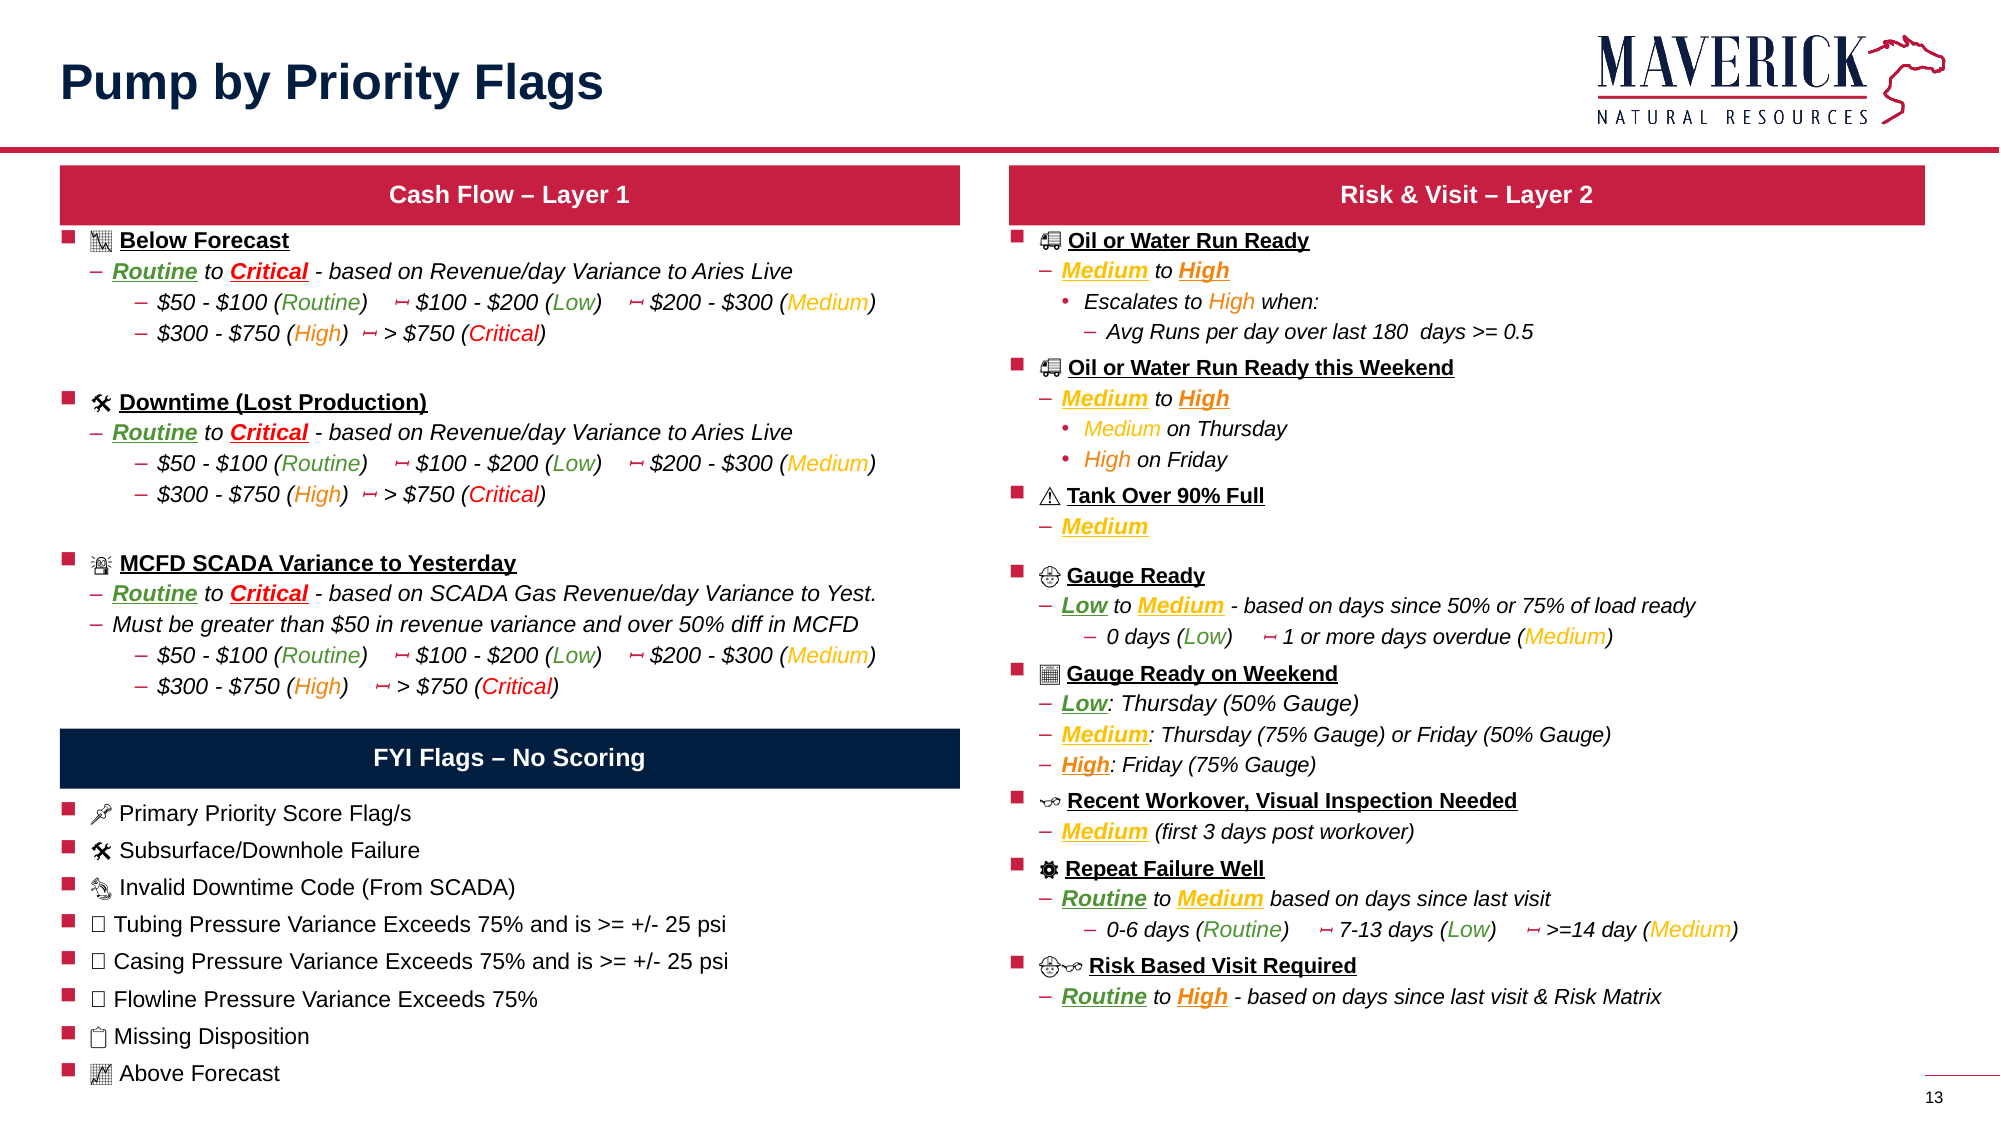

# Pump by Priority Flags
Cash Flow – Layer 1
Risk & Visit – Layer 2
📉 Below Forecast
Routine to Critical - based on Revenue/day Variance to Aries Live
$50 - $100 (Routine)    ꟷ $100 - $200 (Low)    ꟷ $200 - $300 (Medium)
$300 - $750 (High)  ꟷ > $750 (Critical)

🛠️ Downtime (Lost Production)
Routine to Critical - based on Revenue/day Variance to Aries Live
$50 - $100 (Routine)    ꟷ $100 - $200 (Low)    ꟷ $200 - $300 (Medium)
$300 - $750 (High)  ꟷ > $750 (Critical)

🚨 MCFD SCADA Variance to Yesterday
Routine to Critical - based on SCADA Gas Revenue/day Variance to Yest.
Must be greater than $50 in revenue variance and over 50% diff in MCFD
$50 - $100 (Routine)    ꟷ $100 - $200 (Low)    ꟷ $200 - $300 (Medium)
$300 - $750 (High)    ꟷ > $750 (Critical)

🚚 Oil or Water Run Ready
Medium to High
Escalates to High when:
Avg Runs per day over last 180  days >= 0.5
🚚 Oil or Water Run Ready this Weekend
Medium to High
Medium on Thursday
High on Friday
⚠️ Tank Over 90% Full
Medium
👷 Gauge Ready
Low to Medium - based on days since 50% or 75% of load ready
0 days (Low)     ꟷ 1 or more days overdue (Medium)
📅 Gauge Ready on Weekend
Low: Thursday (50% Gauge)
Medium: Thursday (75% Gauge) or Friday (50% Gauge)
High: Friday (75% Gauge)
👓 Recent Workover, Visual Inspection Needed
Medium (first 3 days post workover)
⚙️ Repeat Failure Well
Routine to Medium based on days since last visit
0-6 days (Routine)     ꟷ 7-13 days (Low)     ꟷ >=14 day (Medium)
👷👓 Risk Based Visit Required
Routine to High - based on days since last visit & Risk Matrix

FYI Flags – No Scoring
📌 Primary Priority Score Flag/s
🛠️ Subsurface/Downhole Failure
🐿️ Invalid Downtime Code (From SCADA)
🧭 Tubing Pressure Variance Exceeds 75% and is >= +/- 25 psi
🧭 Casing Pressure Variance Exceeds 75% and is >= +/- 25 psi
🧭 Flowline Pressure Variance Exceeds 75%
📋 Missing Disposition
📈 Above Forecast

13